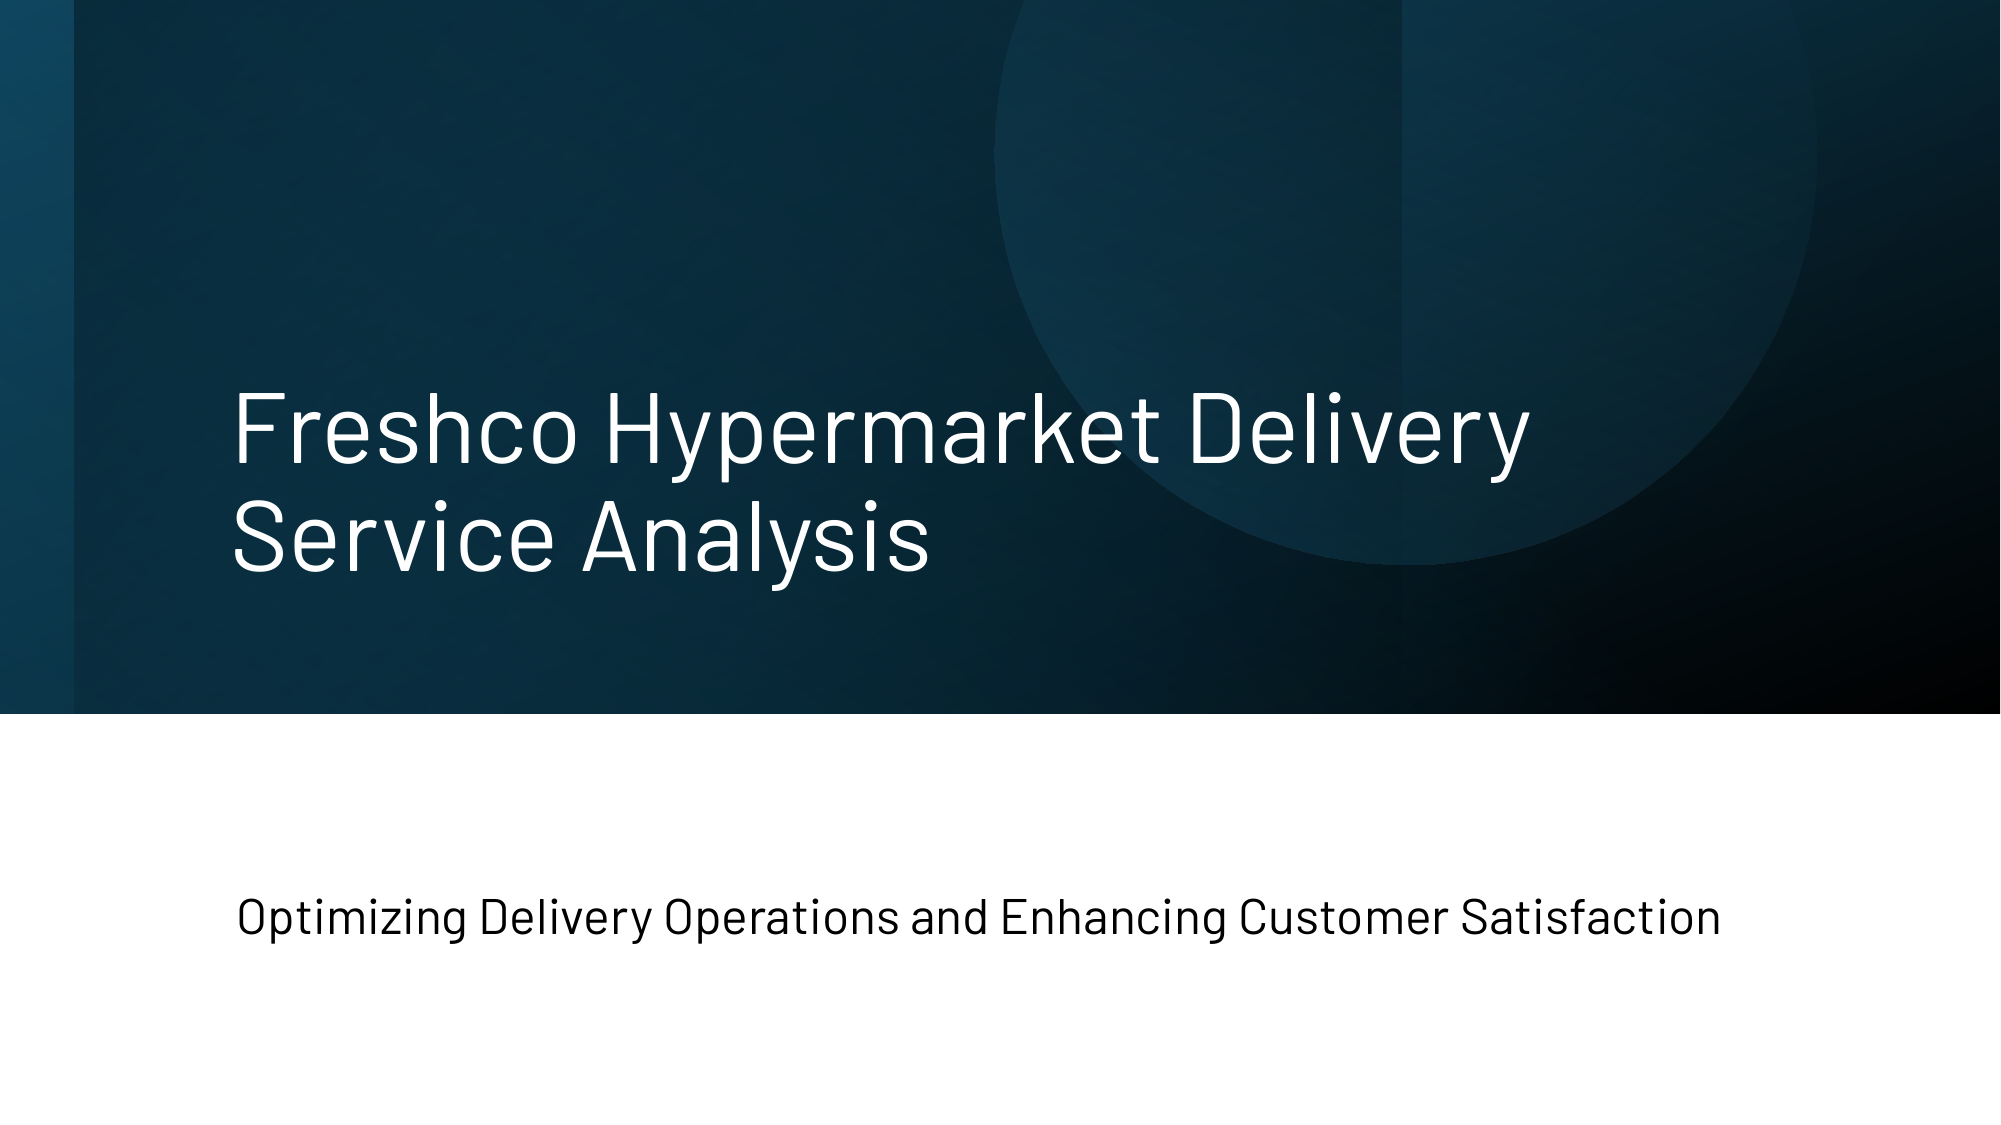

# Freshco Hypermarket Delivery Service Analysis
Optimizing Delivery Operations and Enhancing Customer Satisfaction